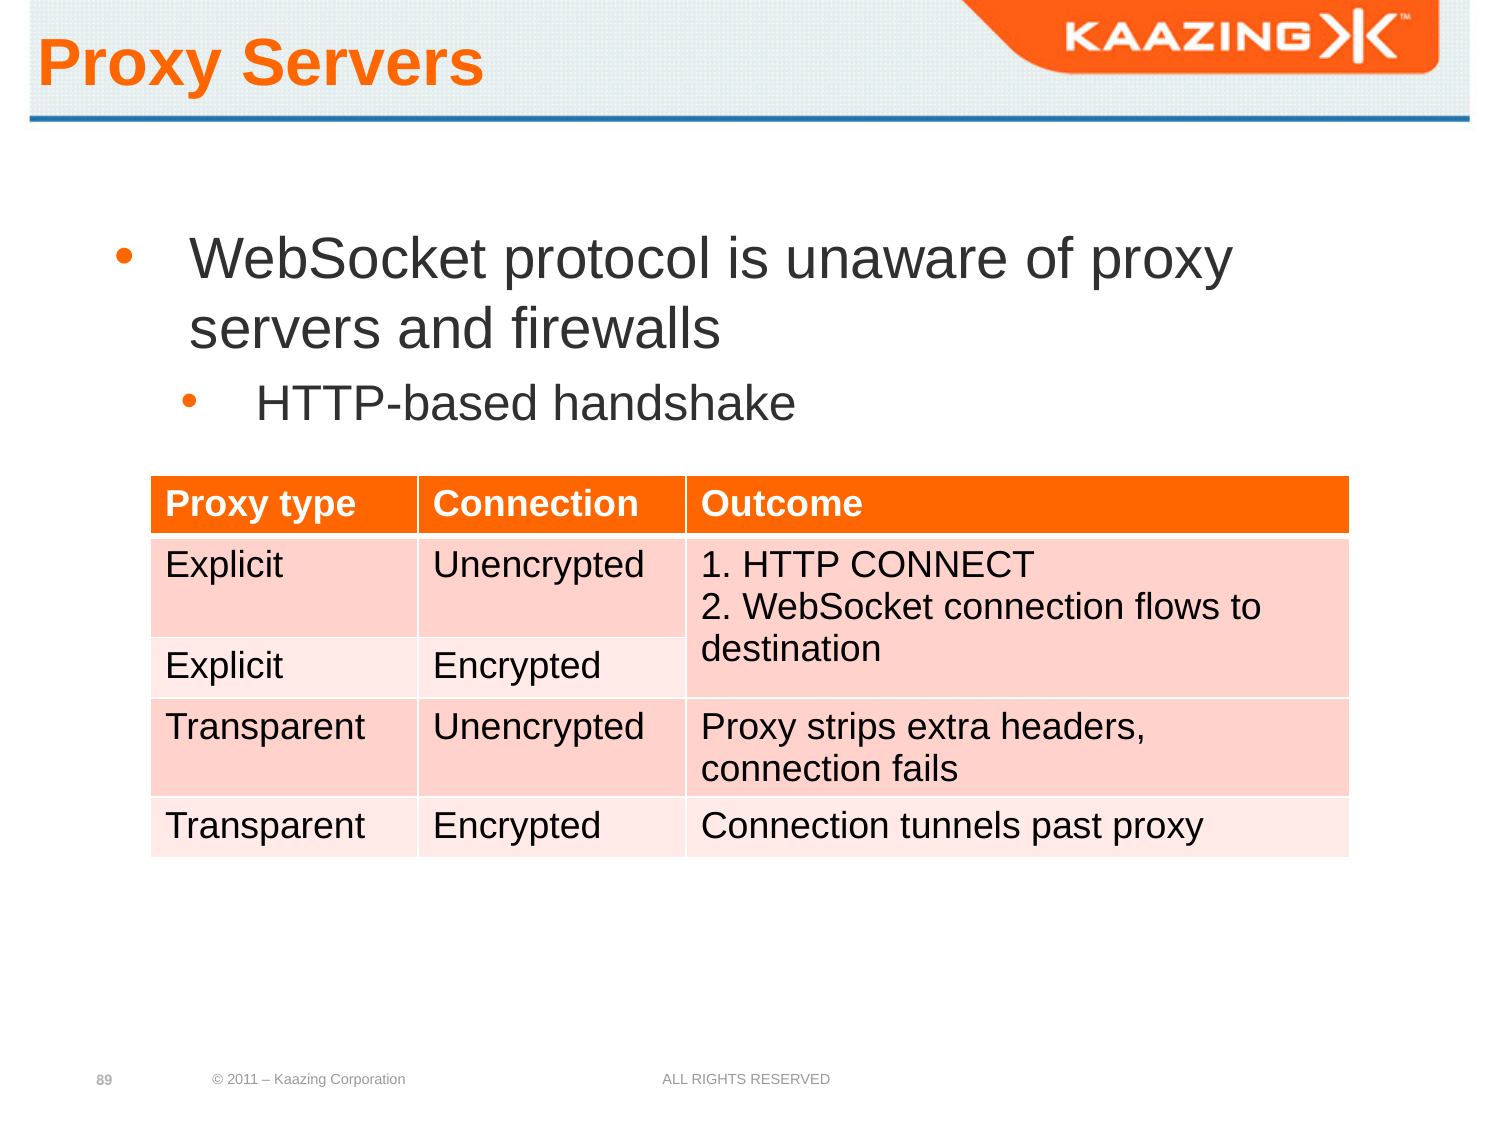

# Proxy Servers
WebSocket protocol is unaware of proxy servers and firewalls
HTTP-based handshake

| Proxy type | Connection | Outcome |
| --- | --- | --- |
| Explicit | Unencrypted | 1. HTTP CONNECT 2. WebSocket connection flows to destination |
| Explicit | Encrypted |  |
| Transparent | Unencrypted | Proxy strips extra headers, connection fails |
| Transparent | Encrypted | Connection tunnels past proxy |